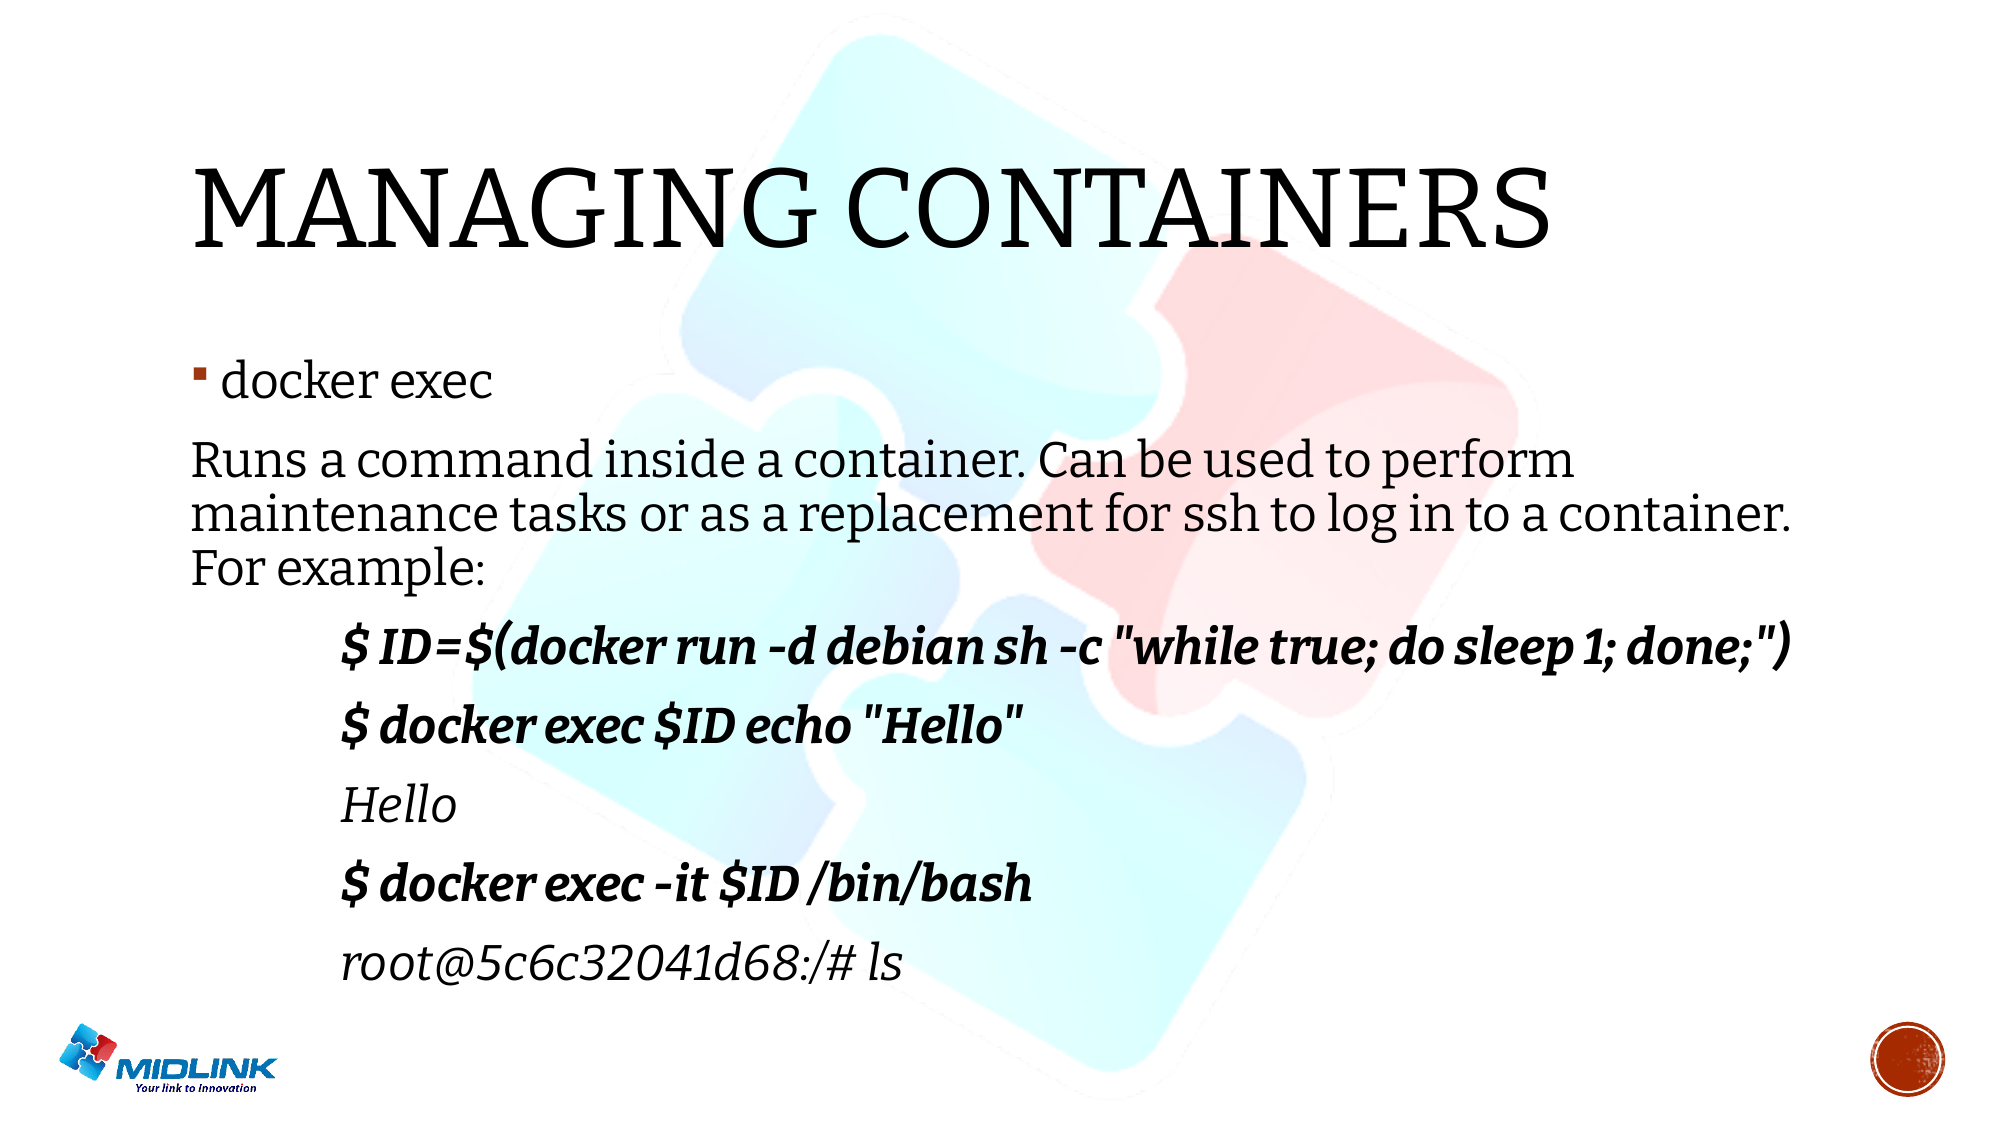

# Managing containers
docker exec
Runs a command inside a container. Can be used to perform maintenance tasks or as a replacement for ssh to log in to a container. For example:
	$ ID=$(docker run -d debian sh -c "while true; do sleep 1; done;")
	$ docker exec $ID echo "Hello"
	Hello
	$ docker exec -it $ID /bin/bash
	root@5c6c32041d68:/# ls